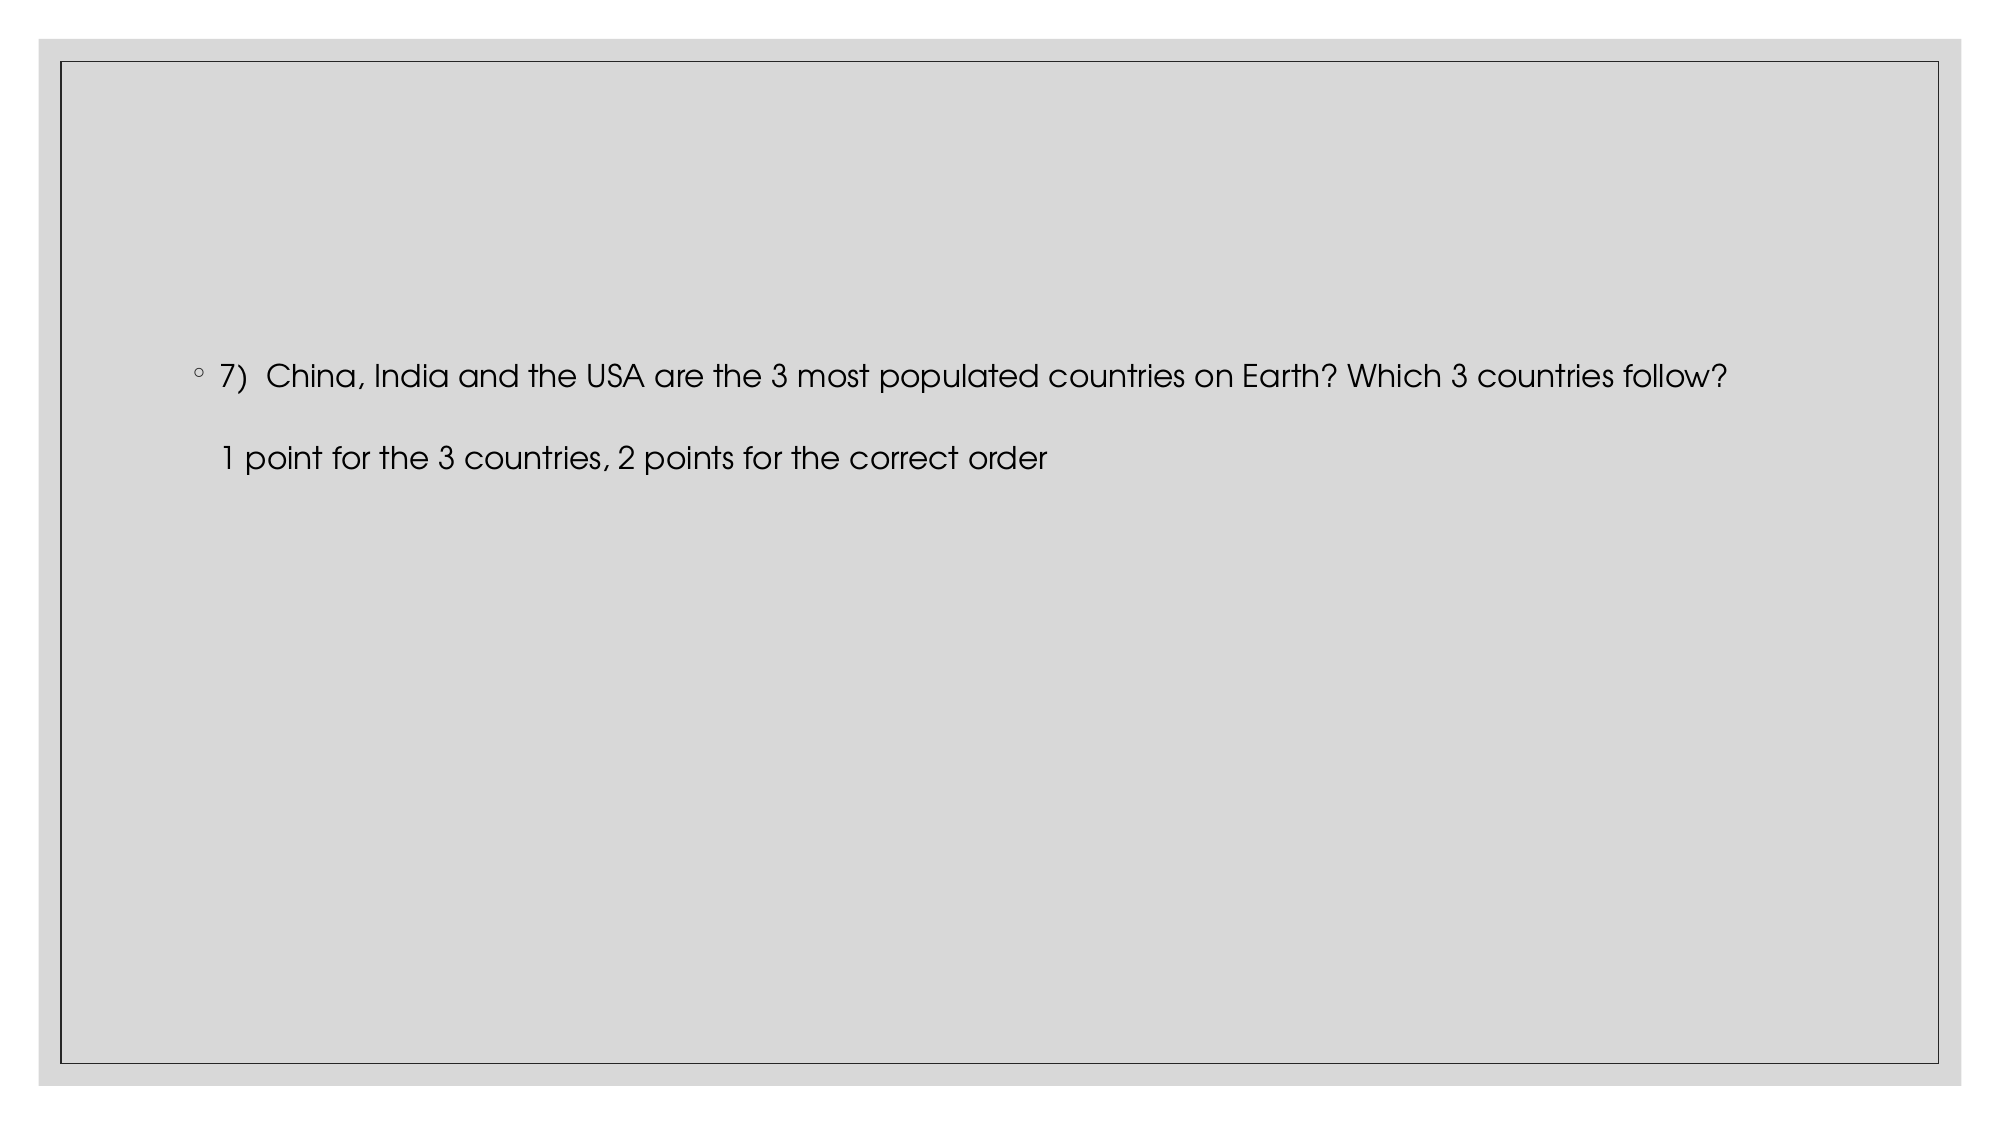

#
7)  China, India and the USA are the 3 most populated countries on Earth? Which 3 countries follow?
1 point for the 3 countries, 2 points for the correct order